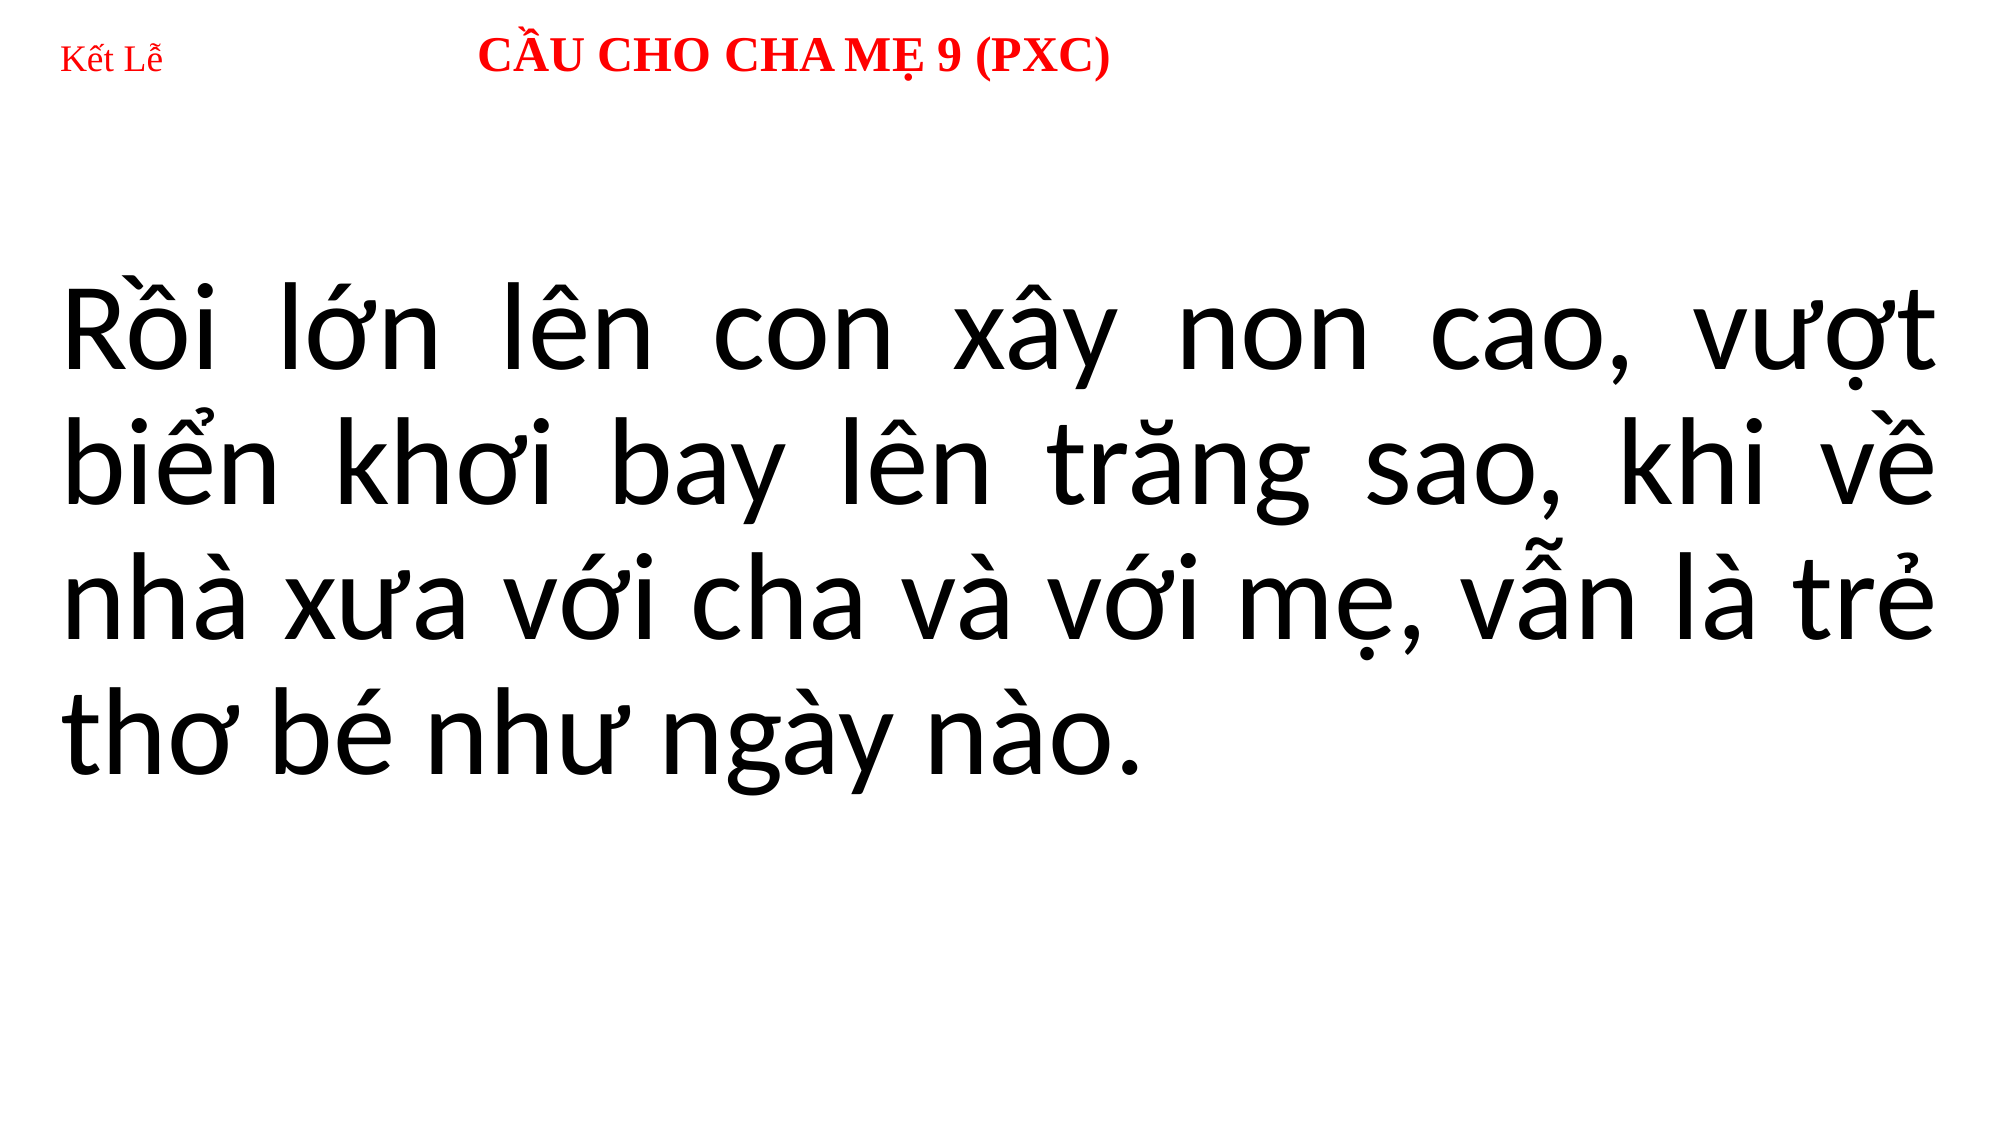

# Kết Lễ                                 CẦU CHO CHA MẸ 9 (PXC)
Rồi lớn lên con xây non cao, vượt biển khơi bay lên trăng sao, khi về nhà xưa với cha và với mẹ, vẫn là trẻ thơ bé như ngày nào.